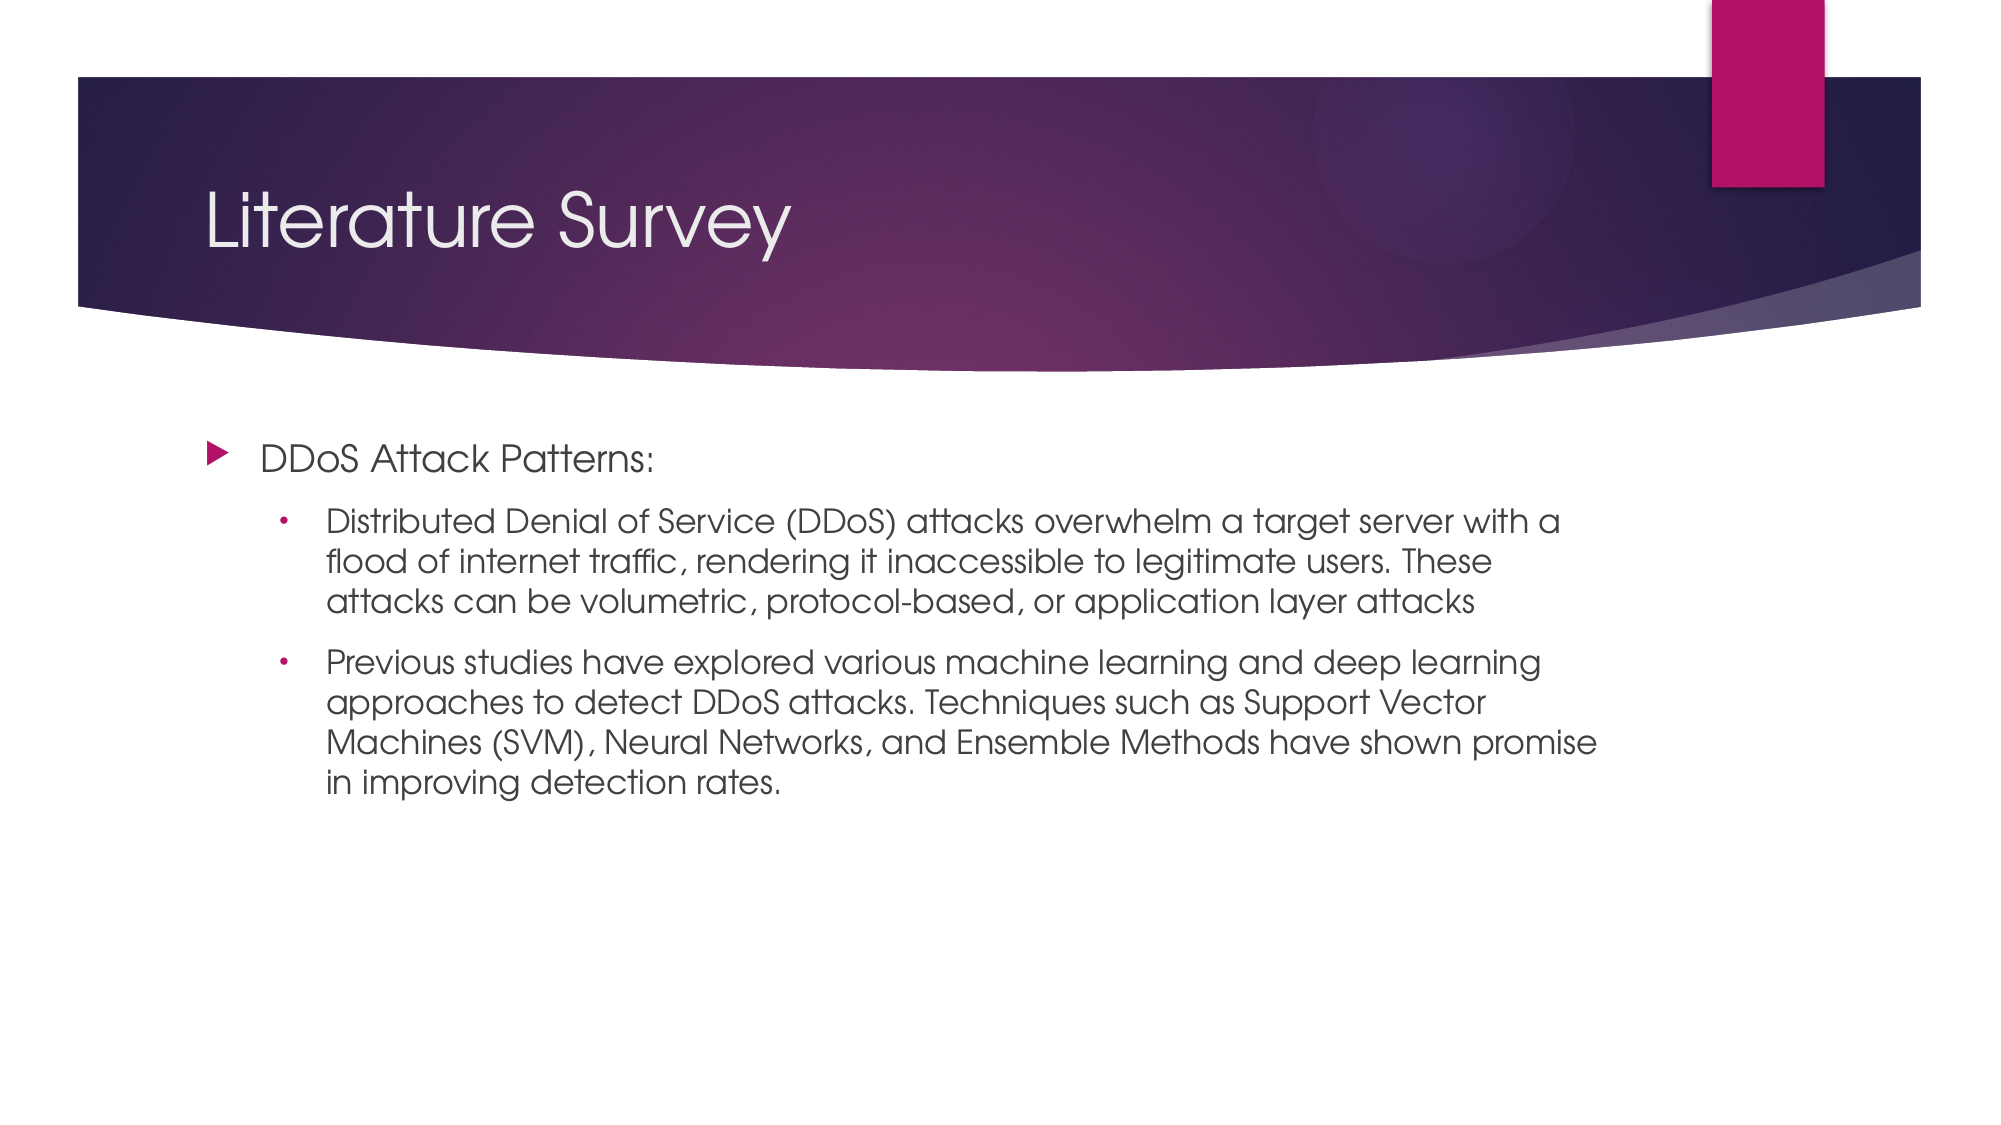

# Literature Survey
DDoS Attack Patterns:
Distributed Denial of Service (DDoS) attacks overwhelm a target server with a flood of internet traffic, rendering it inaccessible to legitimate users. These attacks can be volumetric, protocol-based, or application layer attacks
Previous studies have explored various machine learning and deep learning approaches to detect DDoS attacks. Techniques such as Support Vector Machines (SVM), Neural Networks, and Ensemble Methods have shown promise in improving detection rates.